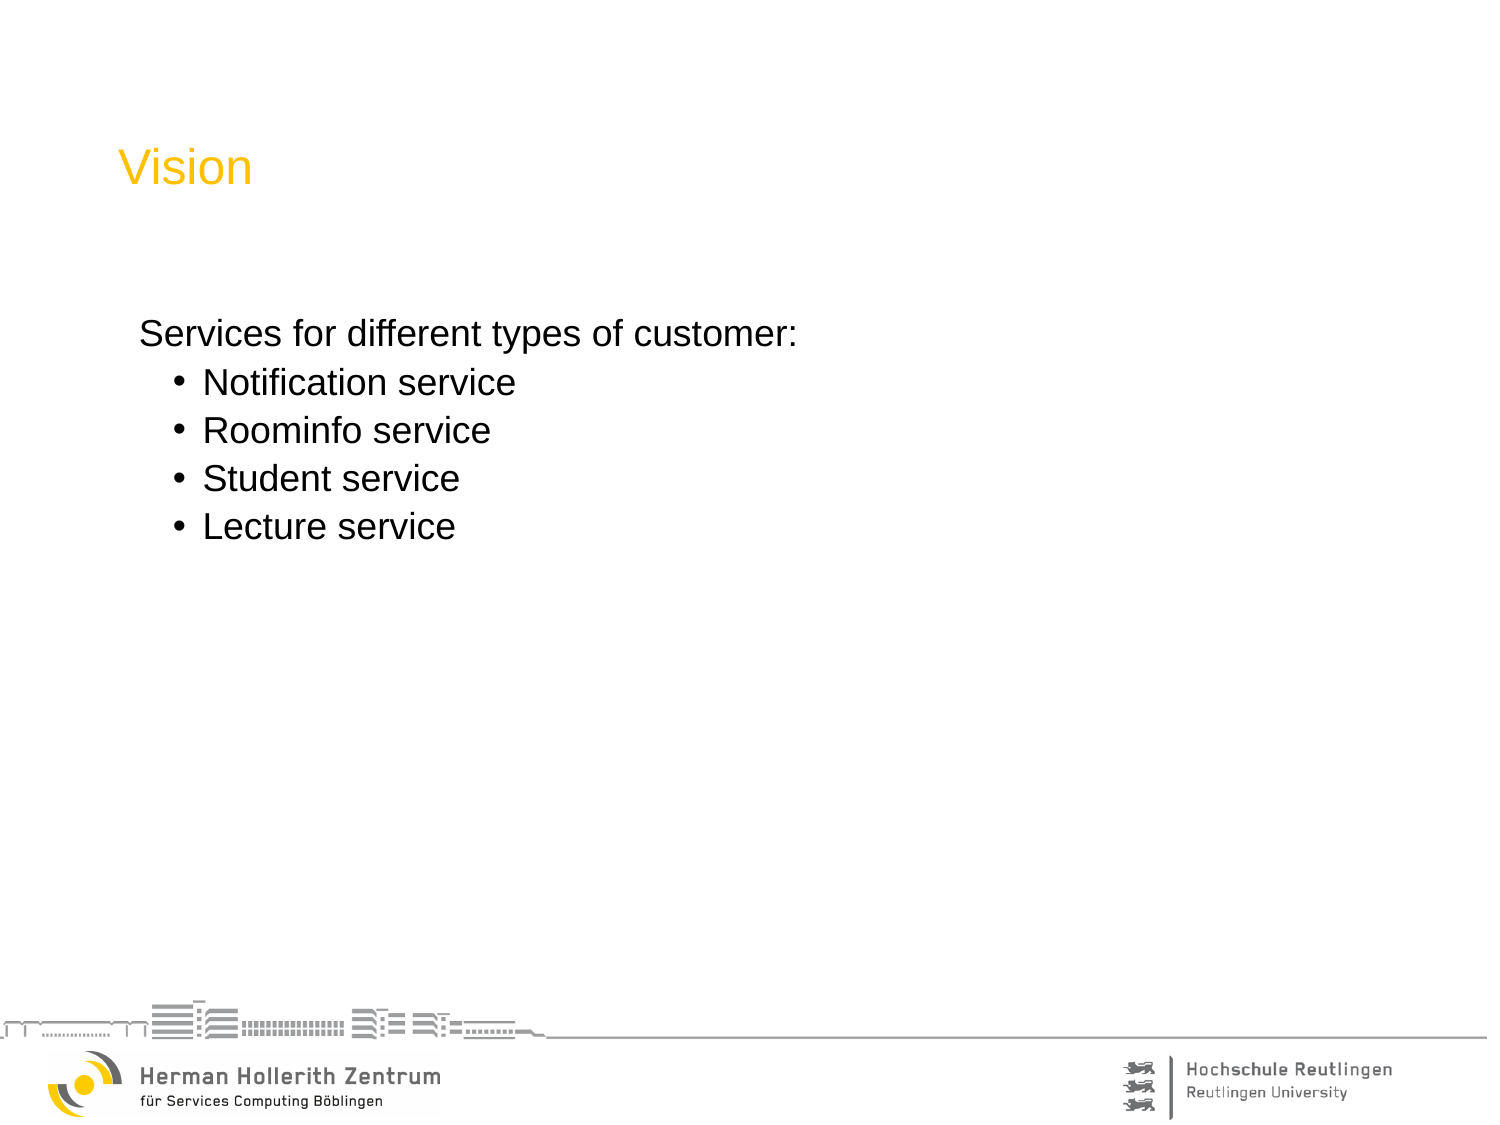

# Vision
Services for different types of customer:
Notification service
Roominfo service
Student service
Lecture service